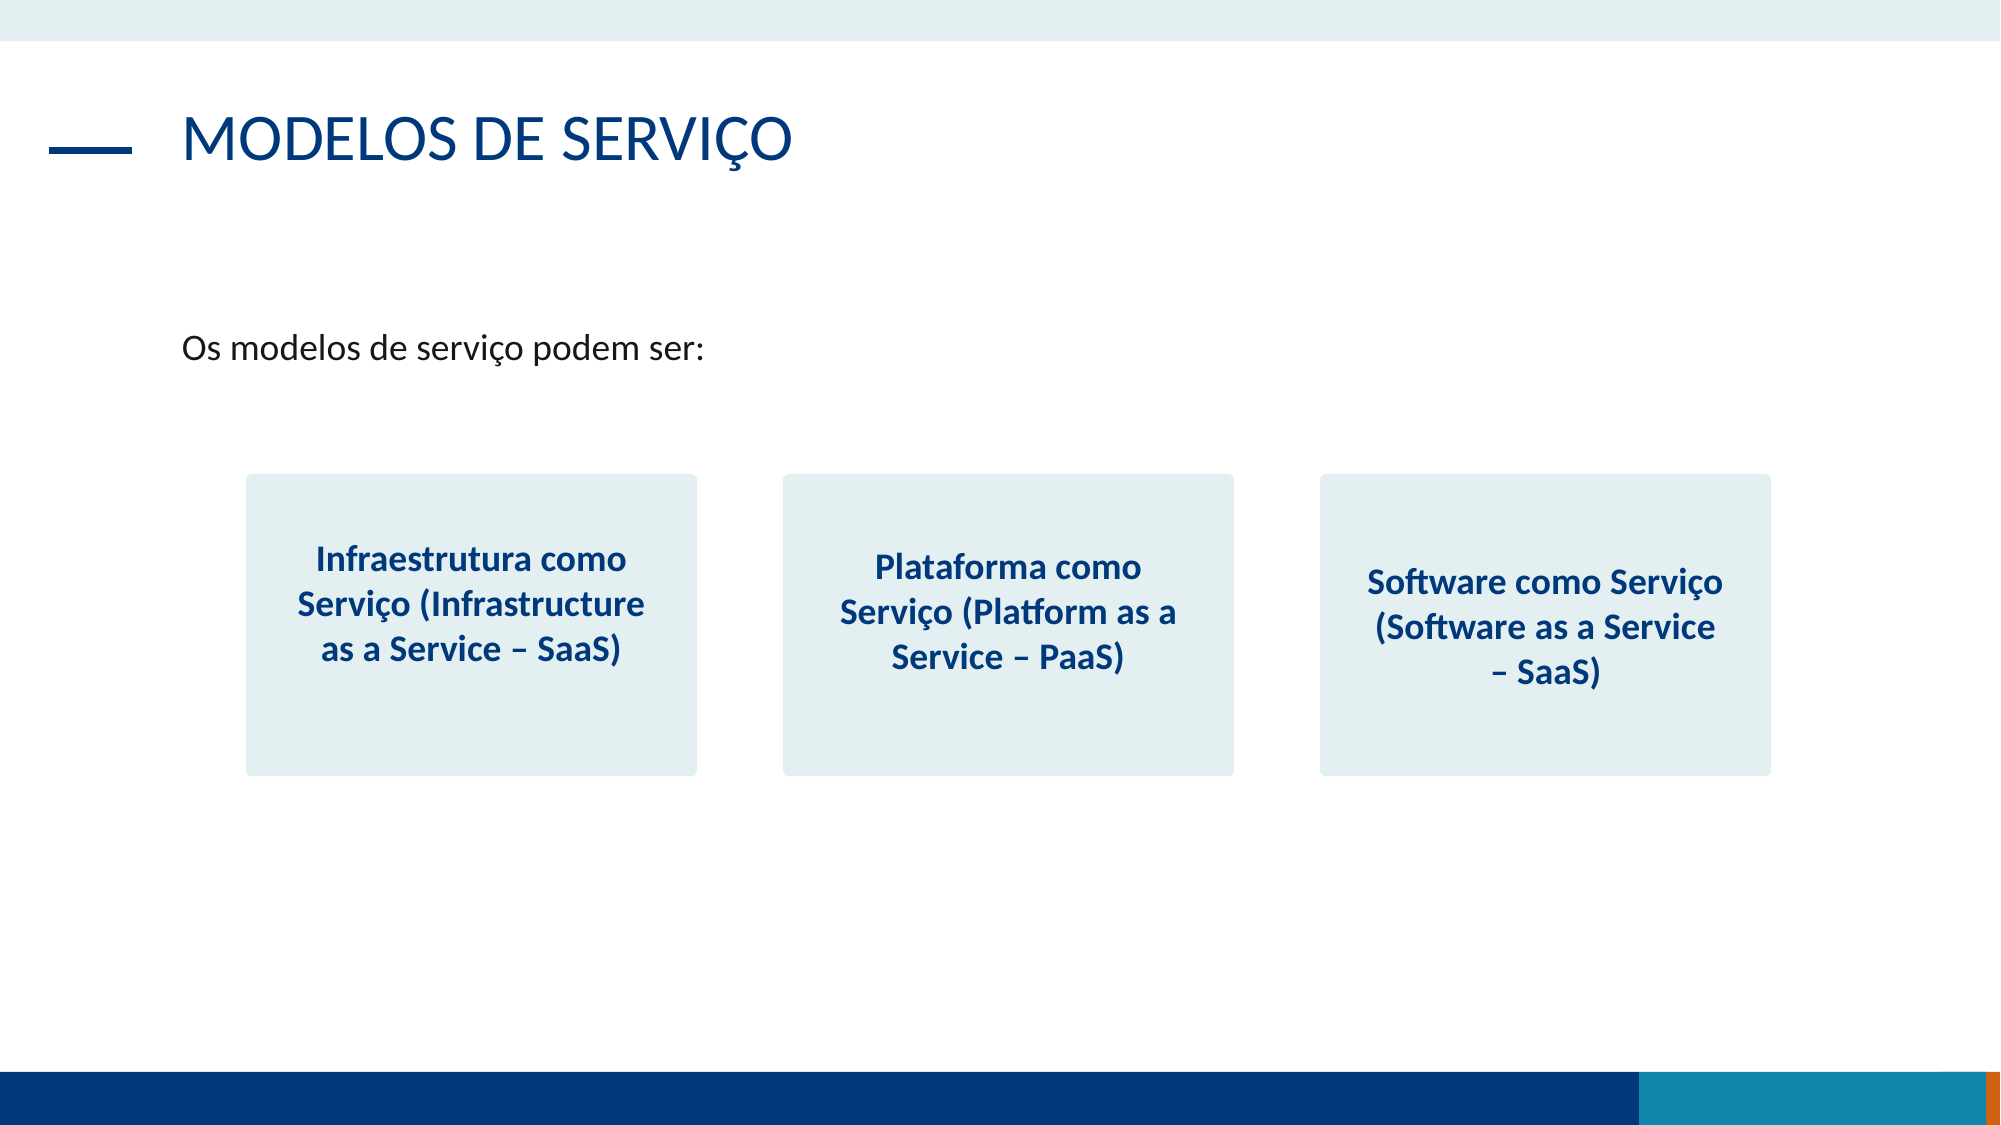

MODELOS DE SERVIÇO
Os modelos de serviço podem ser:

Plataforma como Serviço (Platform as a Service – PaaS)

Software como Serviço (Software as a Service – SaaS)

Infraestrutura como Serviço (Infrastructure as a Service – SaaS)